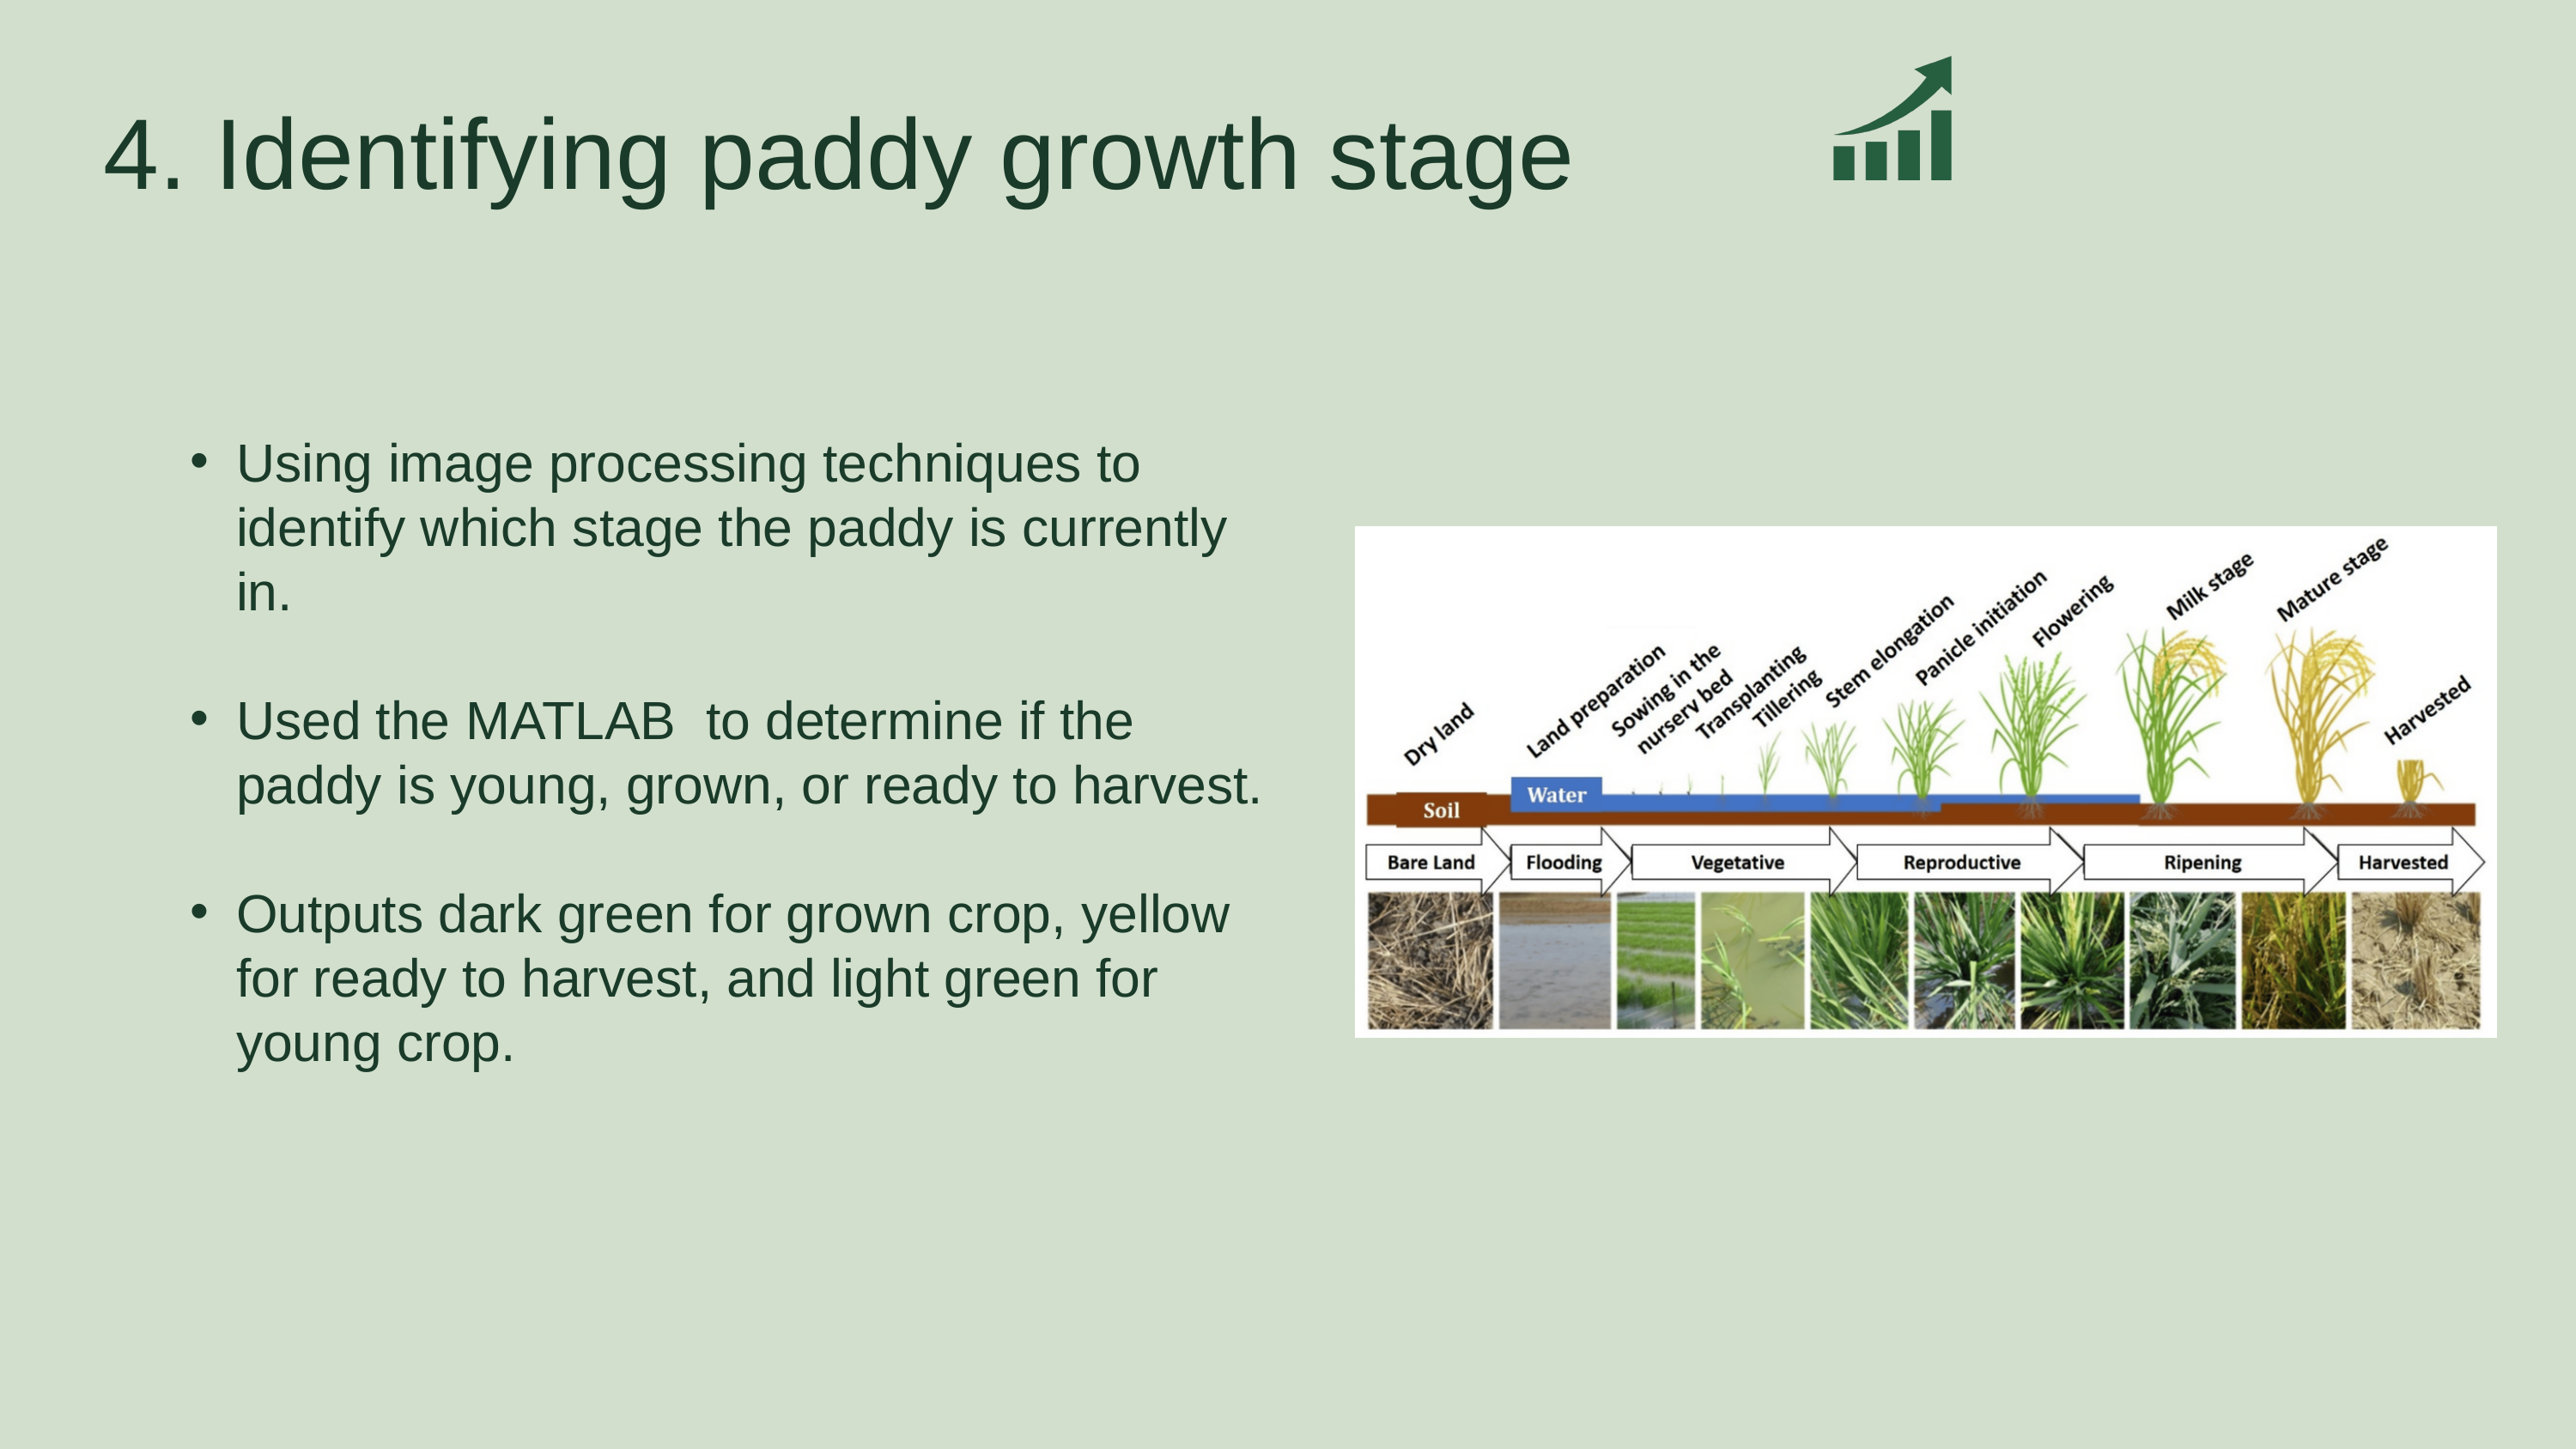

4. Identifying paddy growth stage
Using image processing techniques to identify which stage the paddy is currently in.

Used the MATLAB  to determine if the paddy is young, grown, or ready to harvest.

Outputs dark green for grown crop, yellow for ready to harvest, and light green for young crop.